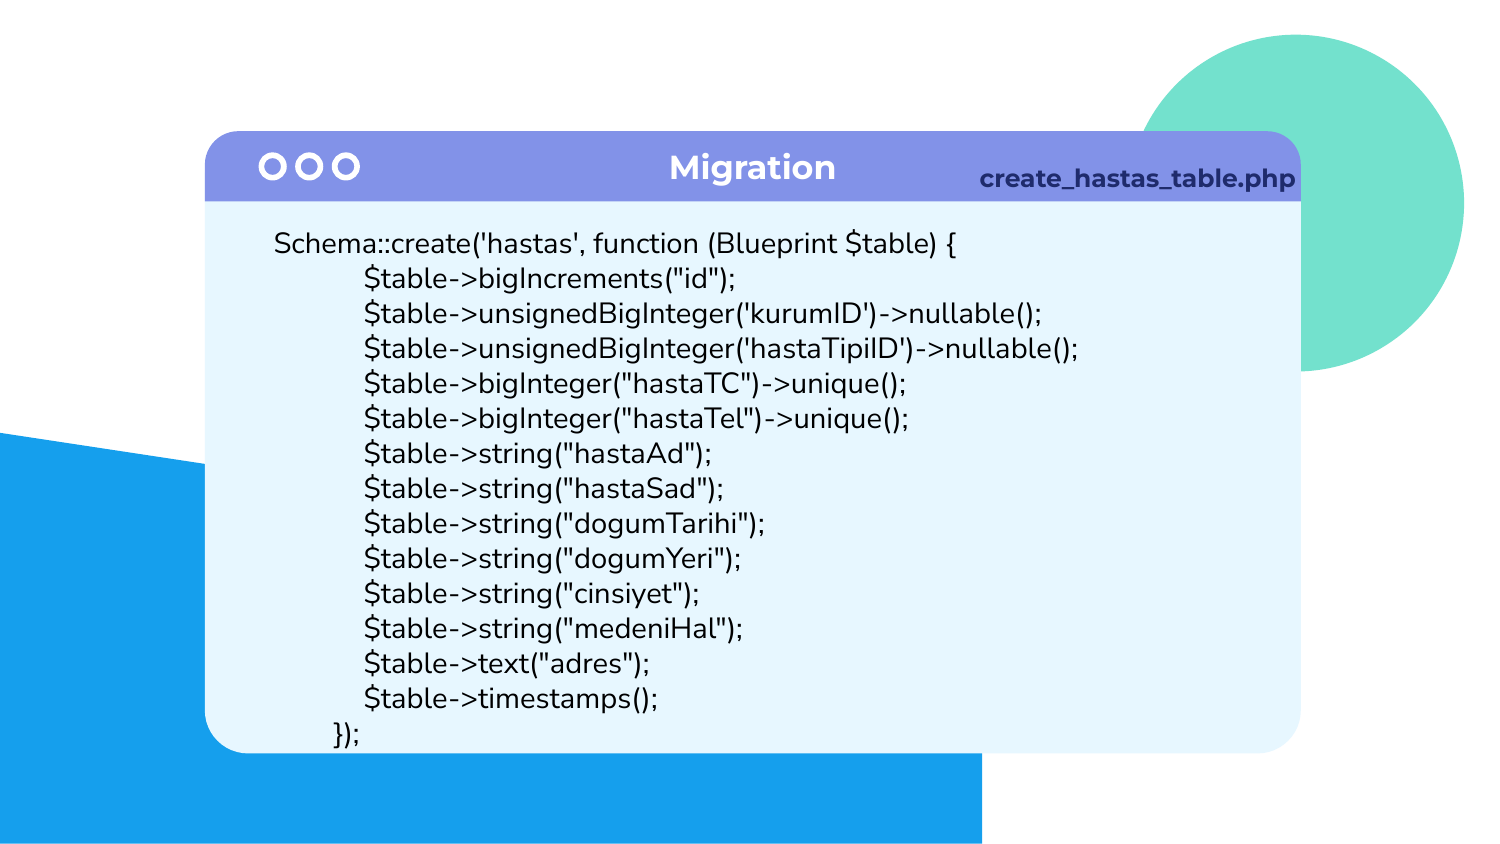

Migration

# create_hastas_table.php
Schema::create('hastas', function (Blueprint $table) {
            $table->bigIncrements("id");
            $table->unsignedBigInteger('kurumID')->nullable();
            $table->unsignedBigInteger('hastaTipiID')->nullable();
            $table->bigInteger("hastaTC")->unique();
            $table->bigInteger("hastaTel")->unique();
            $table->string("hastaAd");
            $table->string("hastaSad");
            $table->string("dogumTarihi");
            $table->string("dogumYeri");
            $table->string("cinsiyet");
            $table->string("medeniHal");
            $table->text("adres");
            $table->timestamps();
        });